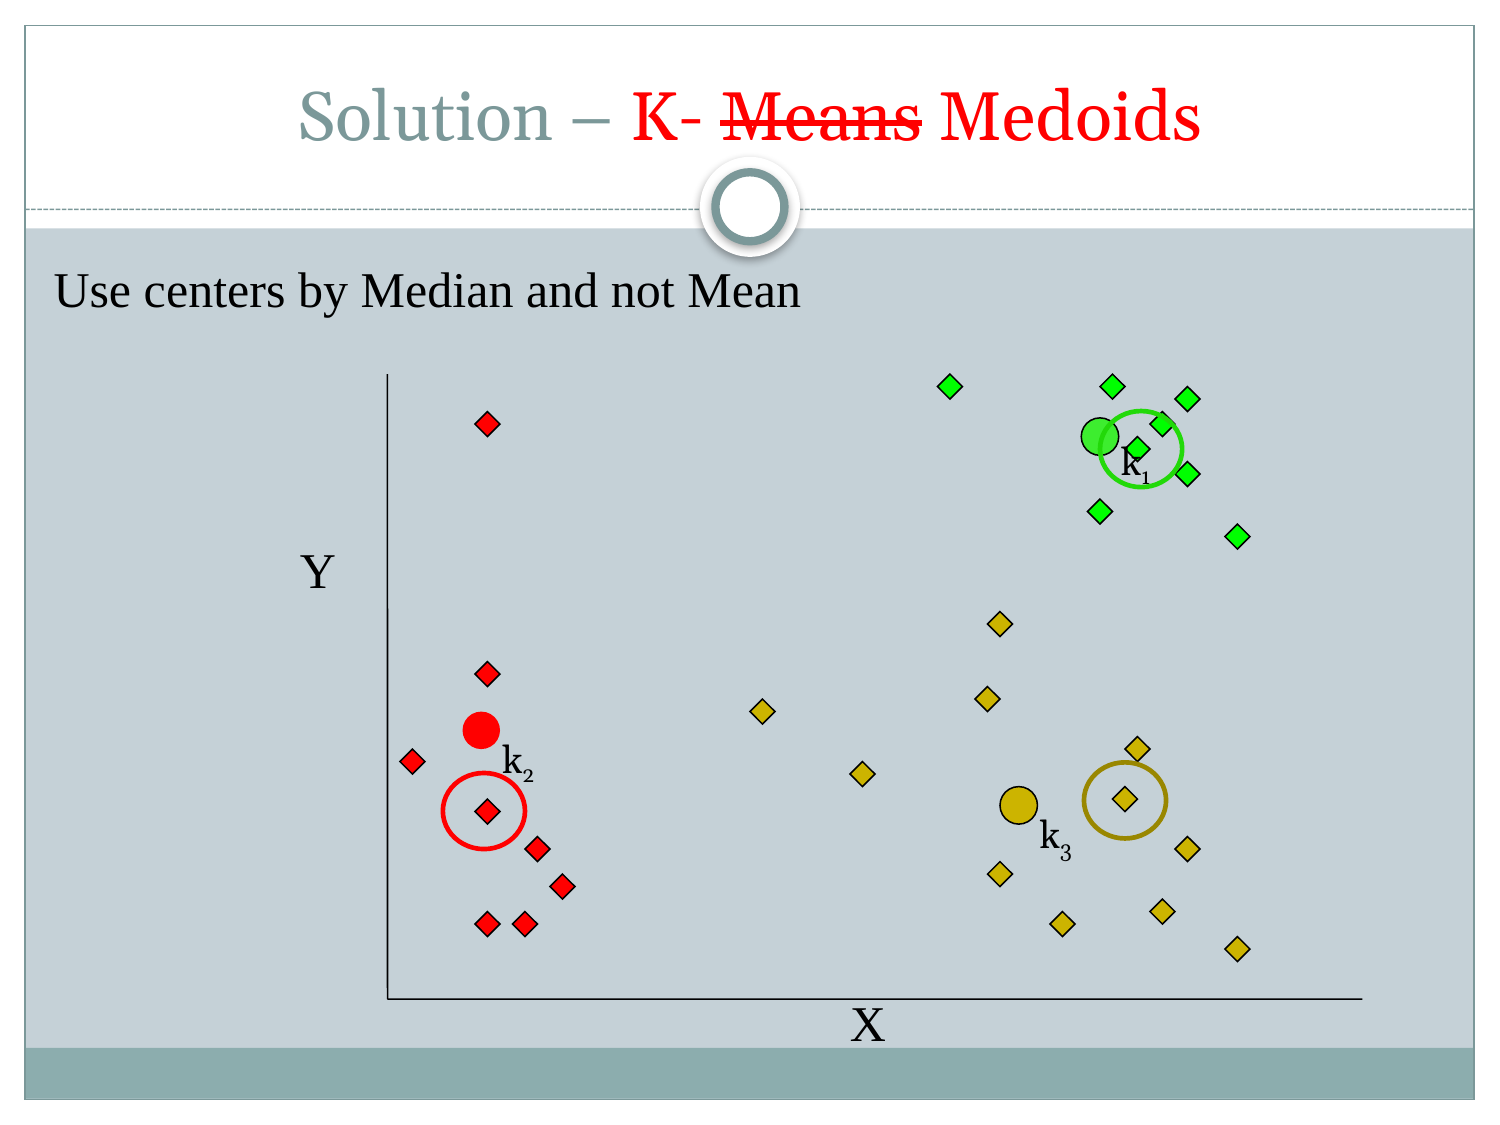

# Solution – K- Means Medoids
Use centers by Median and not Mean

Y
X

k1

k2

k3